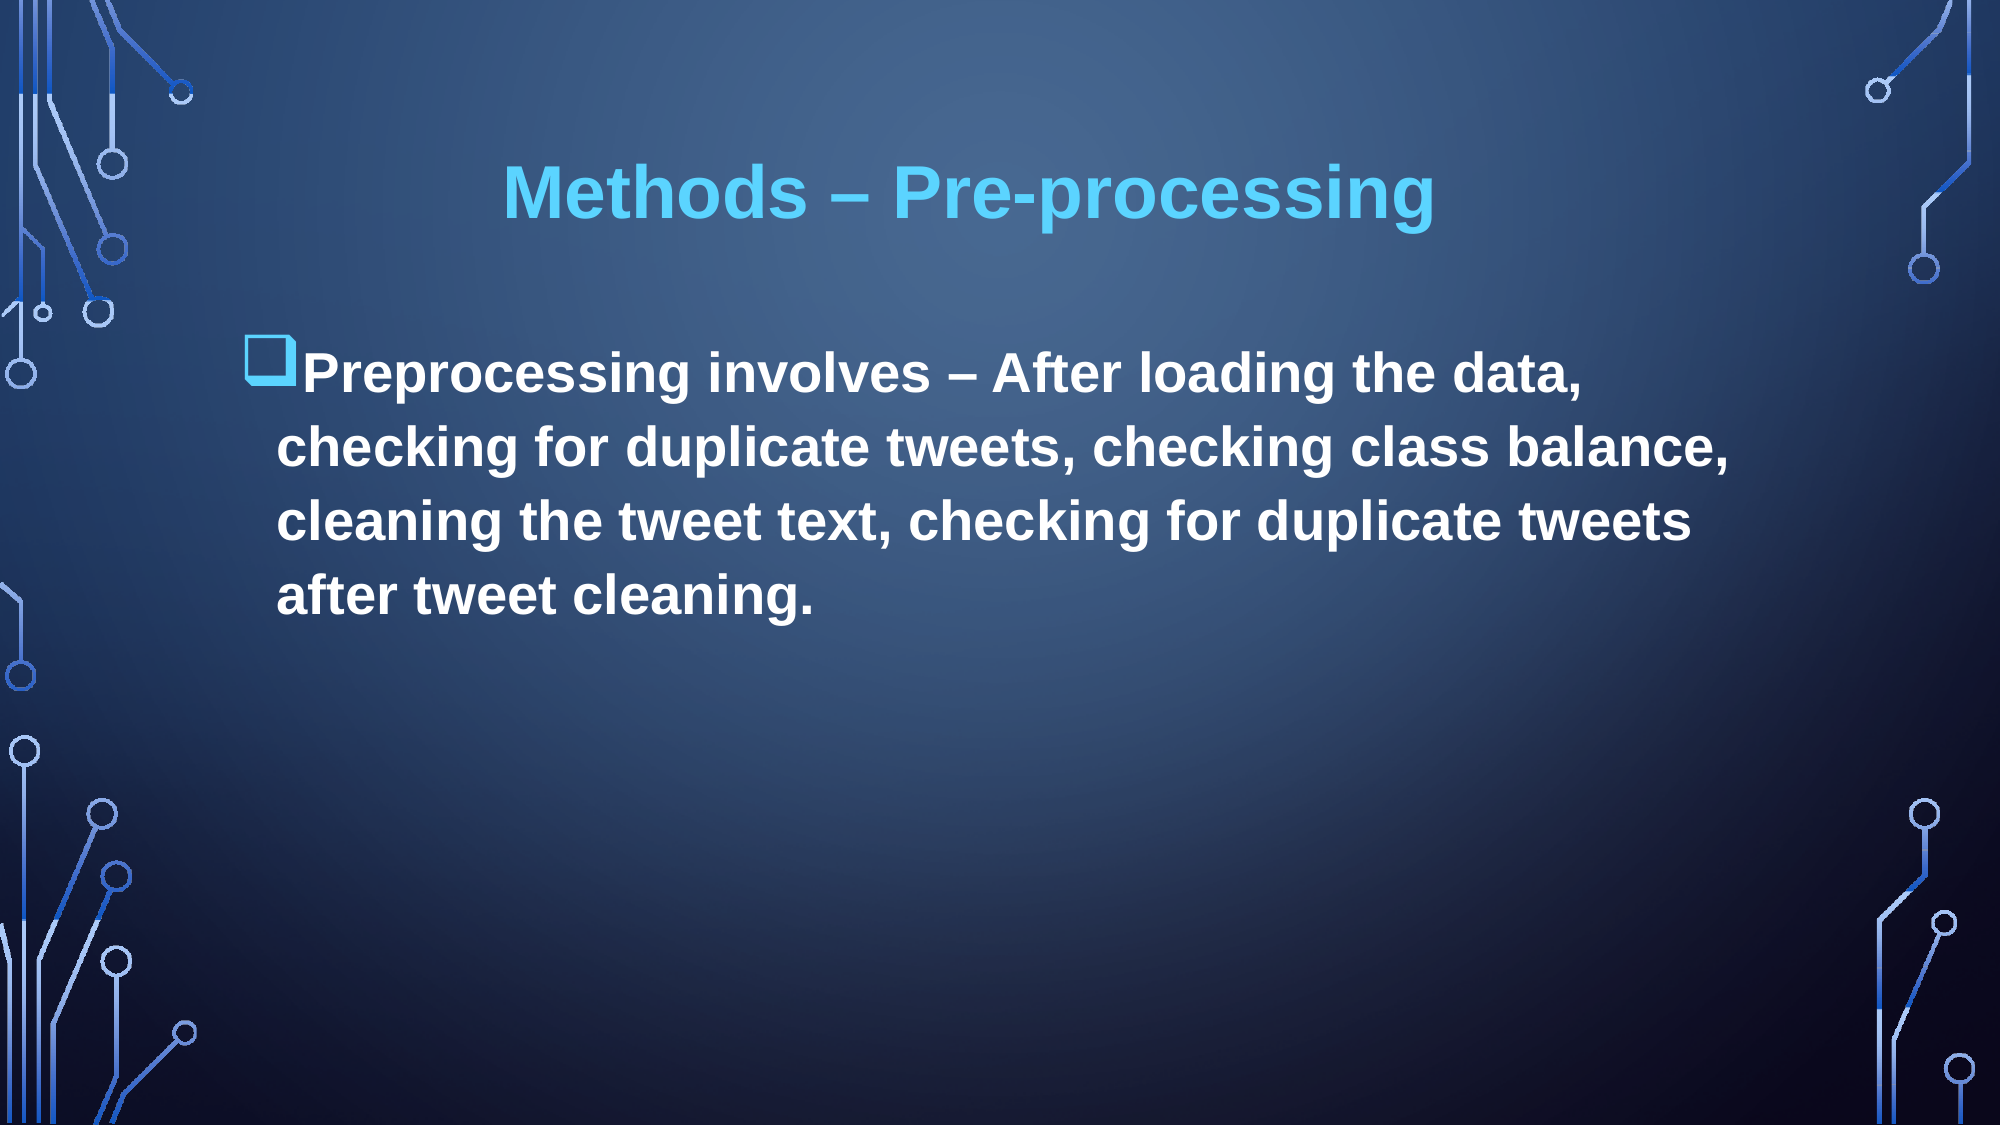

# Methods – Pre-processing
Preprocessing involves – After loading the data, checking for duplicate tweets, checking class balance, cleaning the tweet text, checking for duplicate tweets after tweet cleaning.